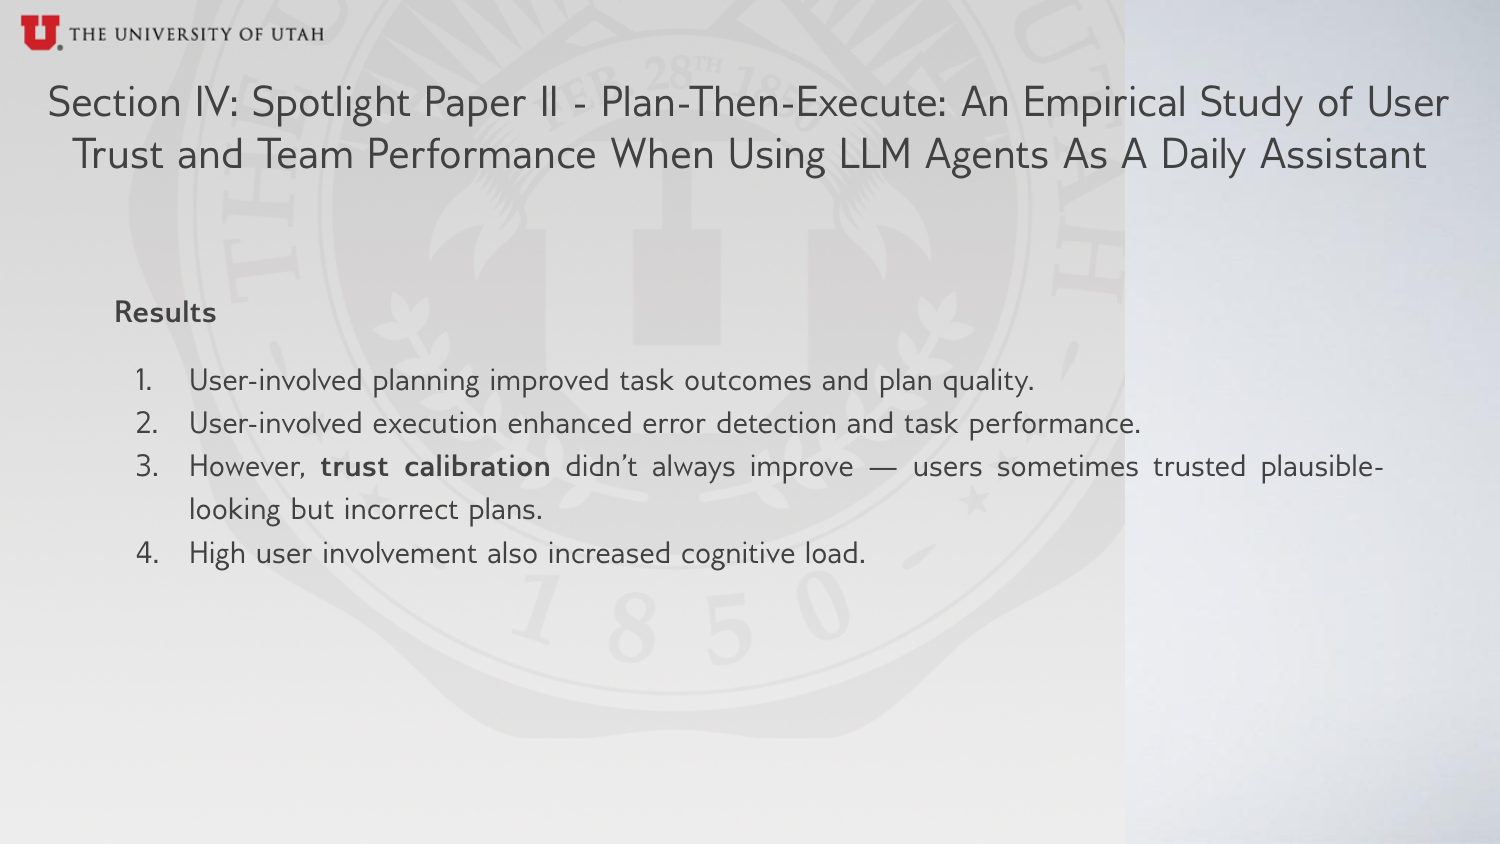

Section IV: Spotlight Paper II - Plan-Then-Execute: An Empirical Study of User Trust and Team Performance When Using LLM Agents As A Daily Assistant

Results
User-involved planning improved task outcomes and plan quality.
User-involved execution enhanced error detection and task performance.
However, trust calibration didn’t always improve — users sometimes trusted plausible-looking but incorrect plans.
High user involvement also increased cognitive load.